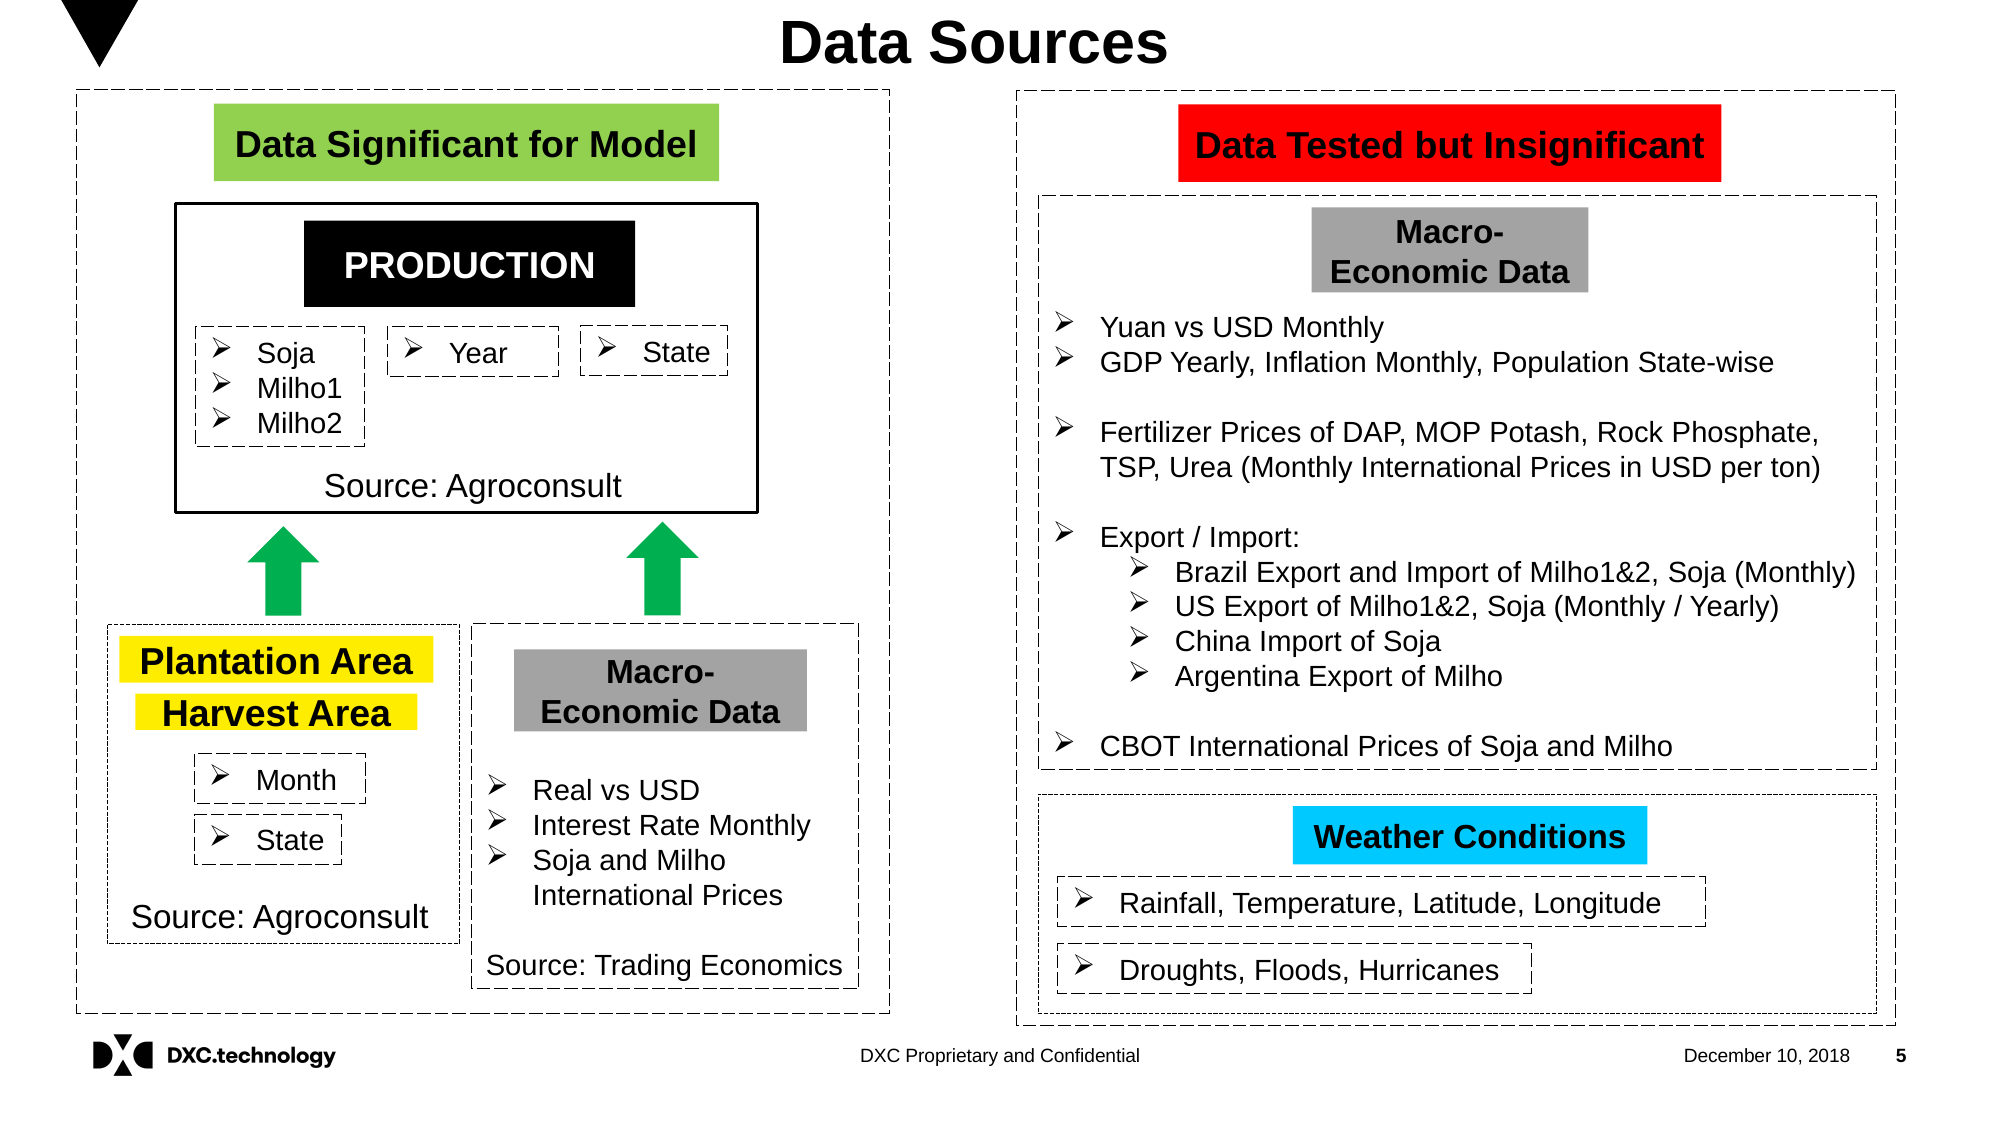

# Data Sources

Data Significant for Model
Data Tested but Insignificant

Yuan vs USD Monthly
GDP Yearly, Inflation Monthly, Population State-wise

Fertilizer Prices of DAP, MOP Potash, Rock Phosphate, TSP, Urea (Monthly International Prices in USD per ton)

Export / Import:
Brazil Export and Import of Milho1&2, Soja (Monthly)
US Export of Milho1&2, Soja (Monthly / Yearly)
China Import of Soja
Argentina Export of Milho

CBOT International Prices of Soja and Milho

Macro-Economic Data
PRODUCTION
State
Year
Soja
Milho1
Milho2
Source: Agroconsult

Real vs USD
Interest Rate Monthly
Soja and Milho International Prices

Source: Trading Economics
Plantation Area
Macro-Economic Data
Harvest Area
Month

Weather Conditions
State
Rainfall, Temperature, Latitude, Longitude
Source: Agroconsult
Droughts, Floods, Hurricanes